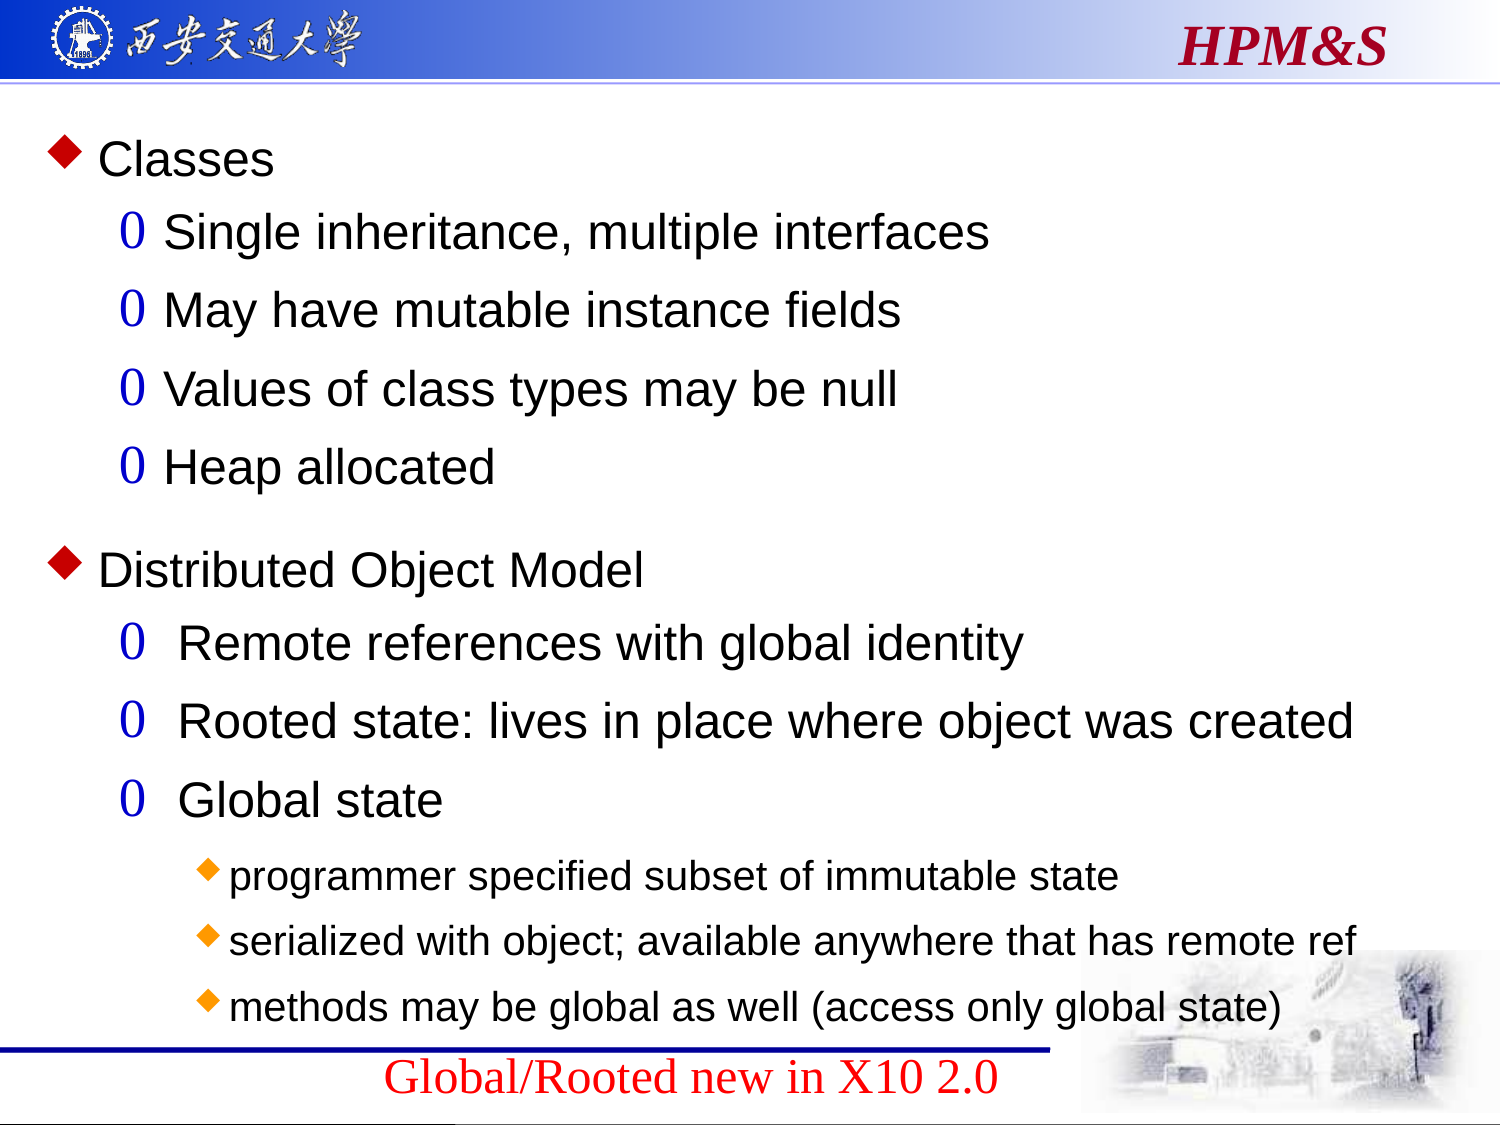

Classes
Single inheritance, multiple interfaces
May have mutable instance fields
Values of class types may be null
Heap allocated
Distributed Object Model
 Remote references with global identity
 Rooted state: lives in place where object was created
 Global state
programmer specified subset of immutable state
serialized with object; available anywhere that has remote ref
methods may be global as well (access only global state)
Global/Rooted new in X10 2.0